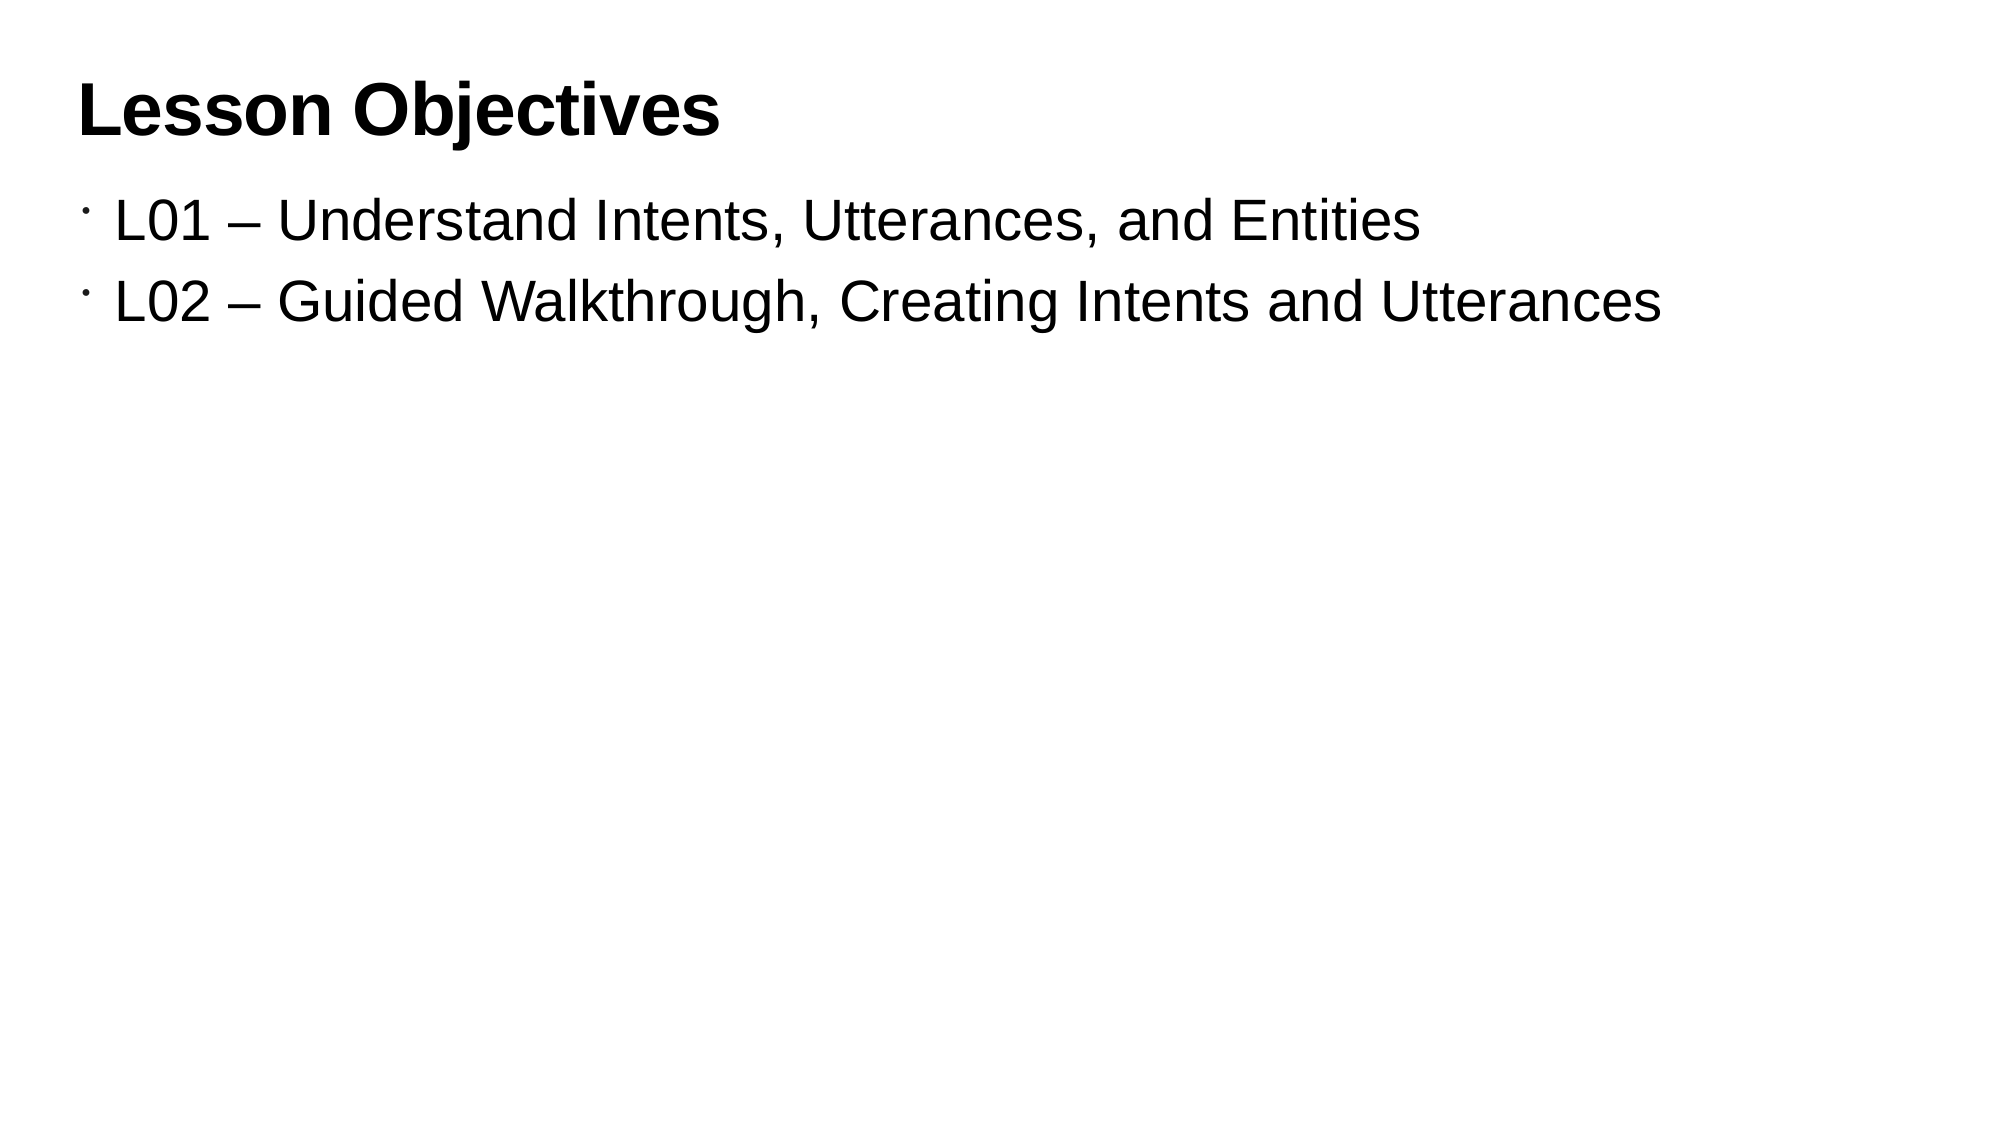

# Lesson Objectives
L01 – Understand Intents, Utterances, and Entities
L02 – Guided Walkthrough, Creating Intents and Utterances